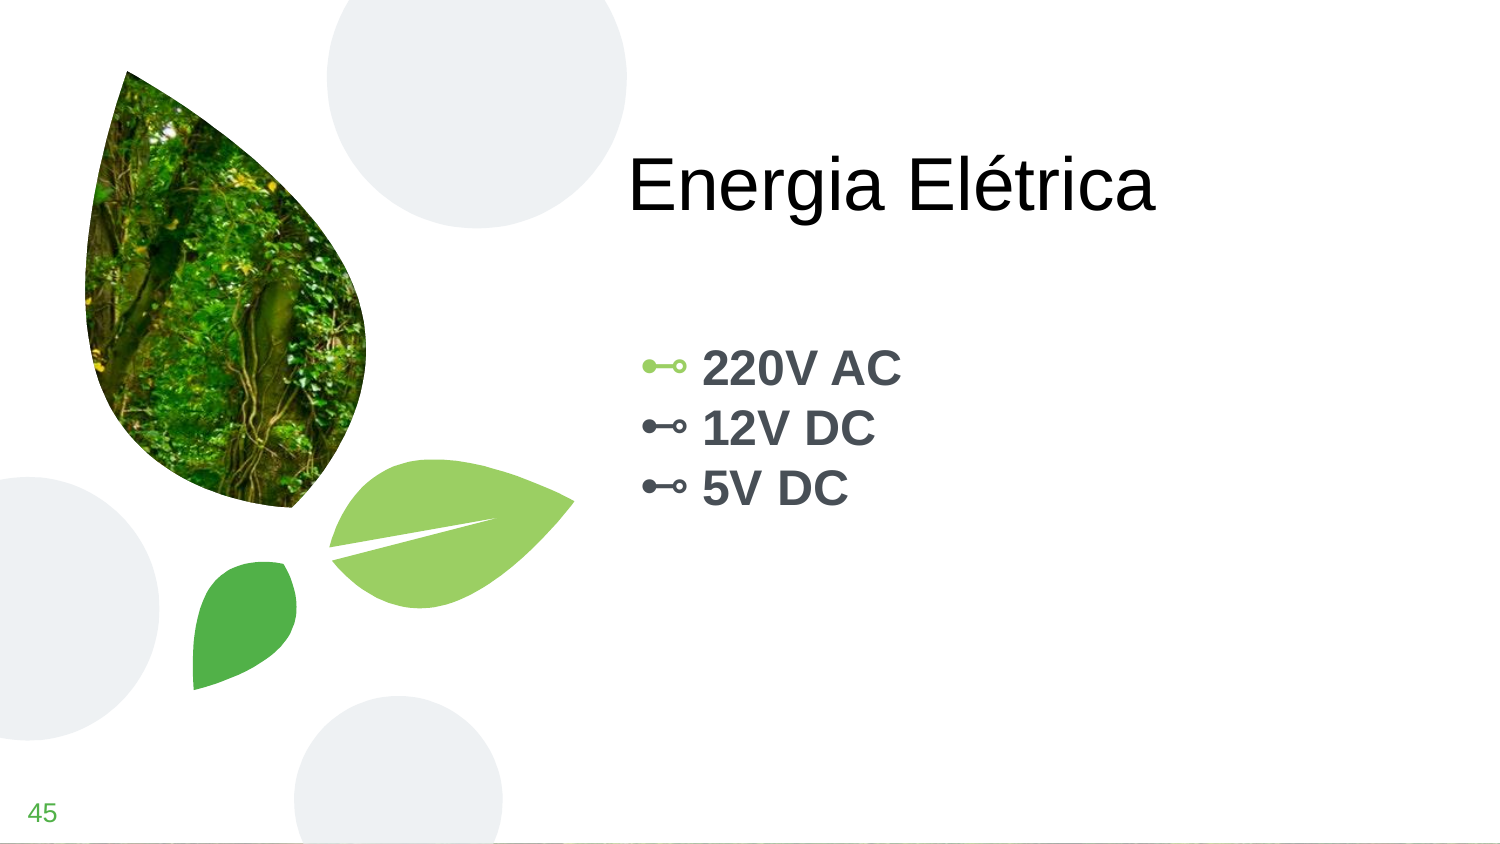

# Energia Elétrica
220V AC
12V DC
5V DC

45